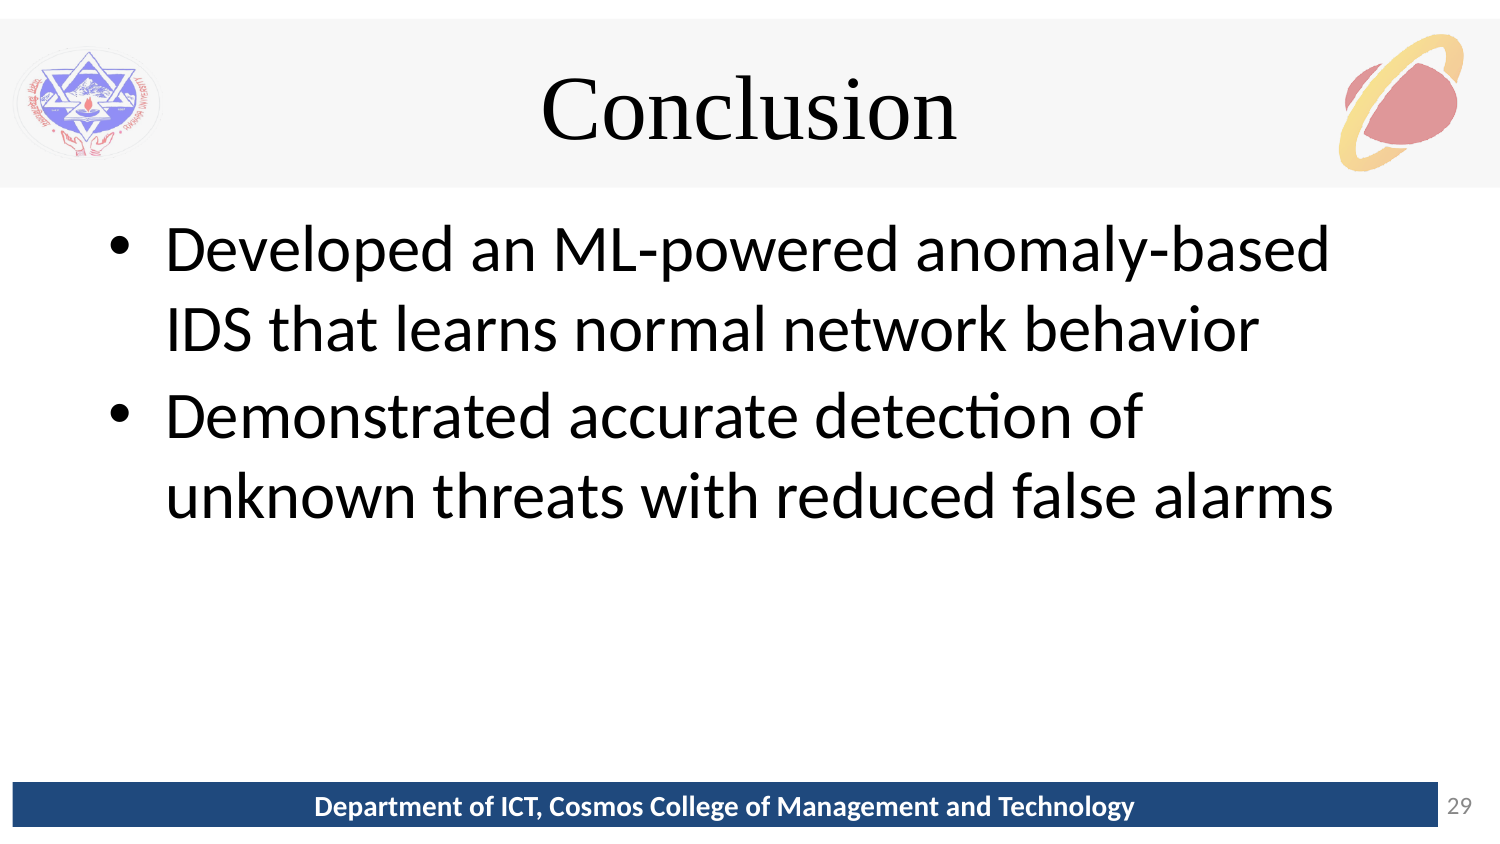

# Conclusion
Developed an ML‑powered anomaly‑based IDS that learns normal network behavior
Demonstrated accurate detection of unknown threats with reduced false alarms
Department of ICT, Cosmos College of Management and Technology
29